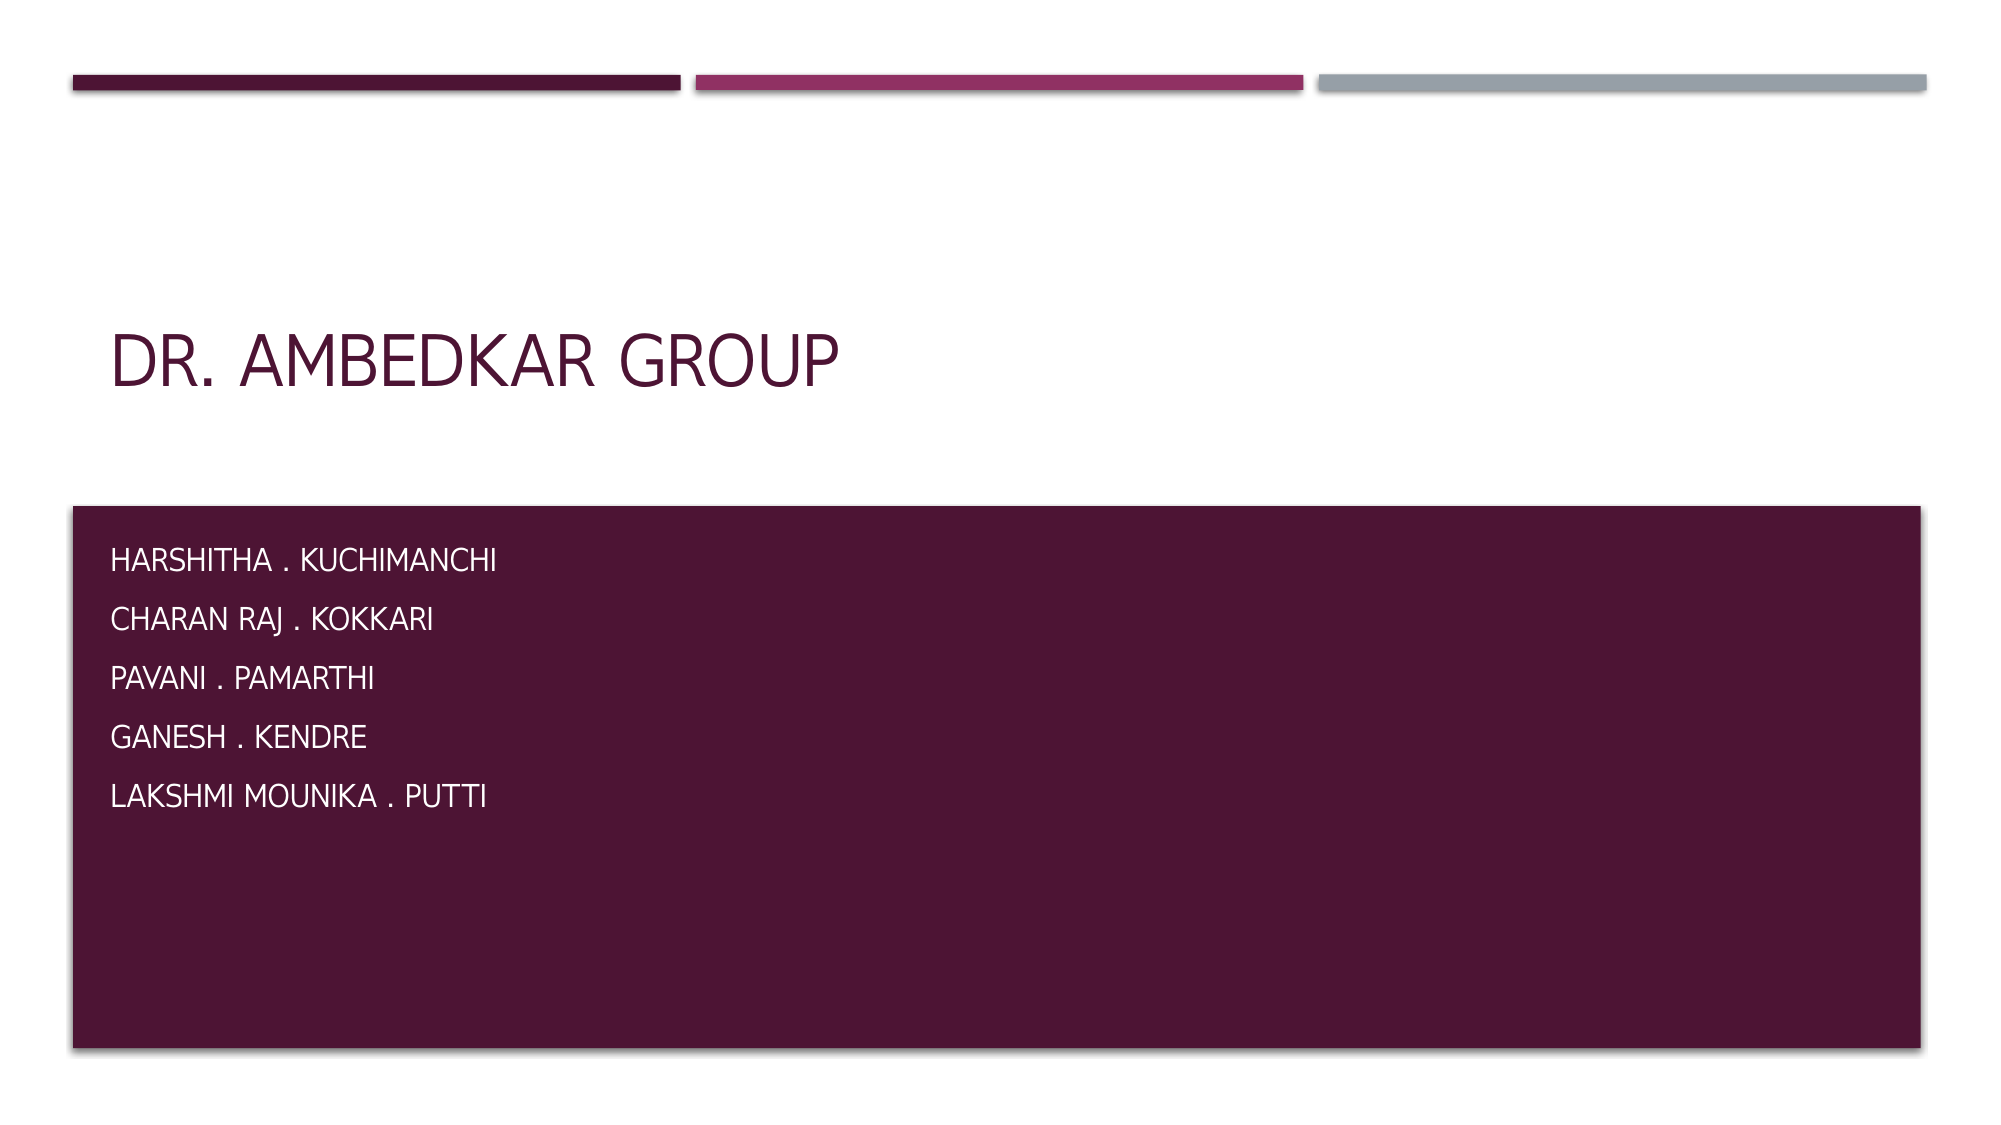

# Dr. Ambedkar Group
HARSHITHA . KUCHIMANCHI
CHARAN RAJ . KOKKARI
PAVANI . PAMARTHI
GANESH . KENDRE
LAKSHMI MOUNIKA . PUTTI